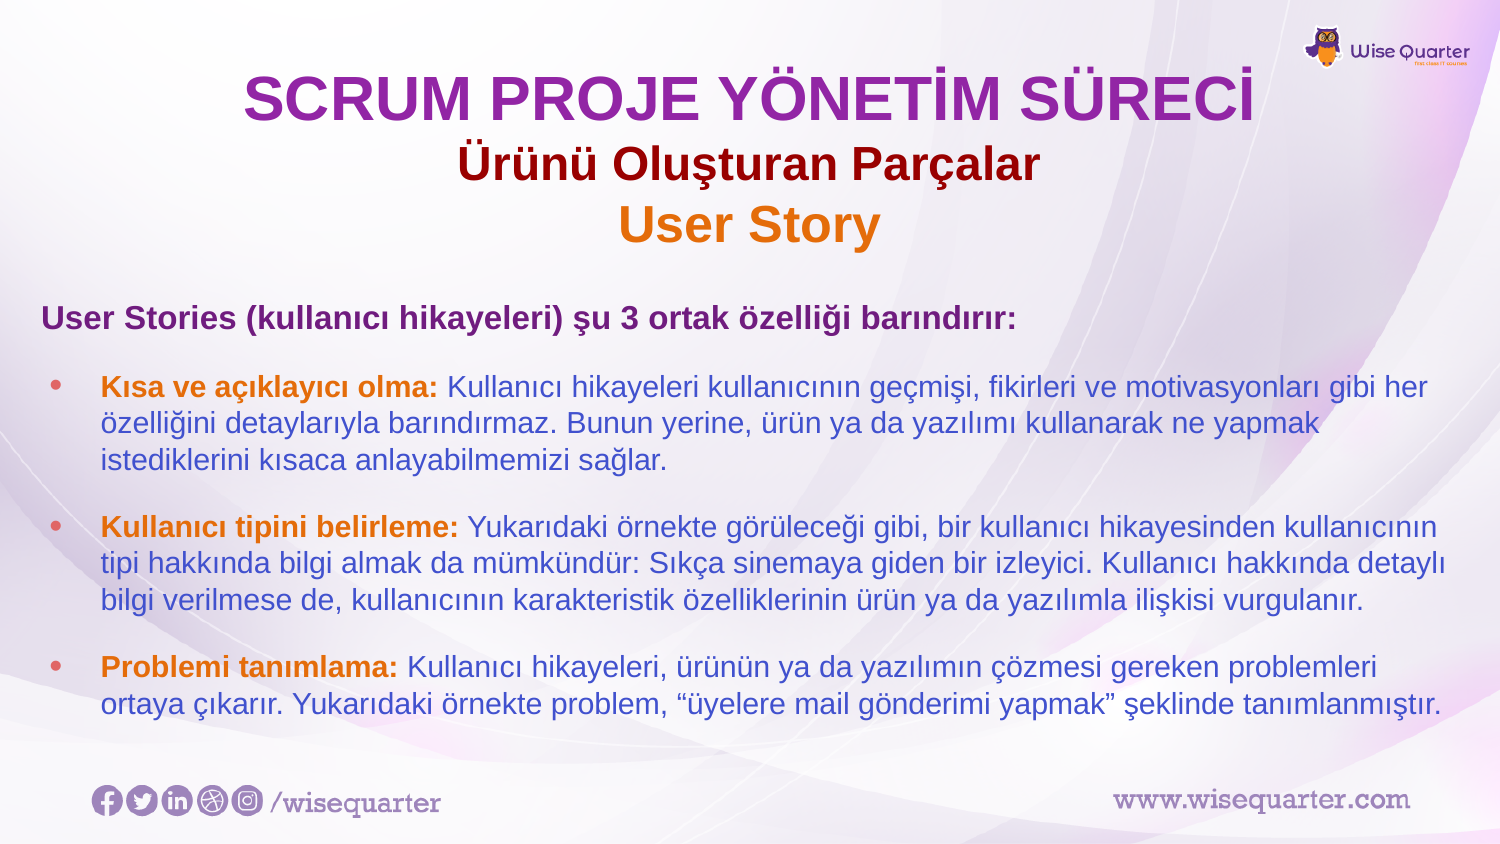

# SCRUM PROJE YÖNETİM SÜRECİ
Ürünü Oluşturan Parçalar
User Story

User Stories (kullanıcı hikayeleri) şu 3 ortak özelliği barındırır:

Kısa ve açıklayıcı olma: Kullanıcı hikayeleri kullanıcının geçmişi, fikirleri ve motivasyonları gibi her özelliğini detaylarıyla barındırmaz. Bunun yerine, ürün ya da yazılımı kullanarak ne yapmak istediklerini kısaca anlayabilmemizi sağlar.

Kullanıcı tipini belirleme: Yukarıdaki örnekte görüleceği gibi, bir kullanıcı hikayesinden kullanıcının tipi hakkında bilgi almak da mümkündür: Sıkça sinemaya giden bir izleyici. Kullanıcı hakkında detaylı bilgi verilmese de, kullanıcının karakteristik özelliklerinin ürün ya da yazılımla ilişkisi vurgulanır.

Problemi tanımlama: Kullanıcı hikayeleri, ürünün ya da yazılımın çözmesi gereken problemleri ortaya çıkarır. Yukarıdaki örnekte problem, “üyelere mail gönderimi yapmak” şeklinde tanımlanmıştır.